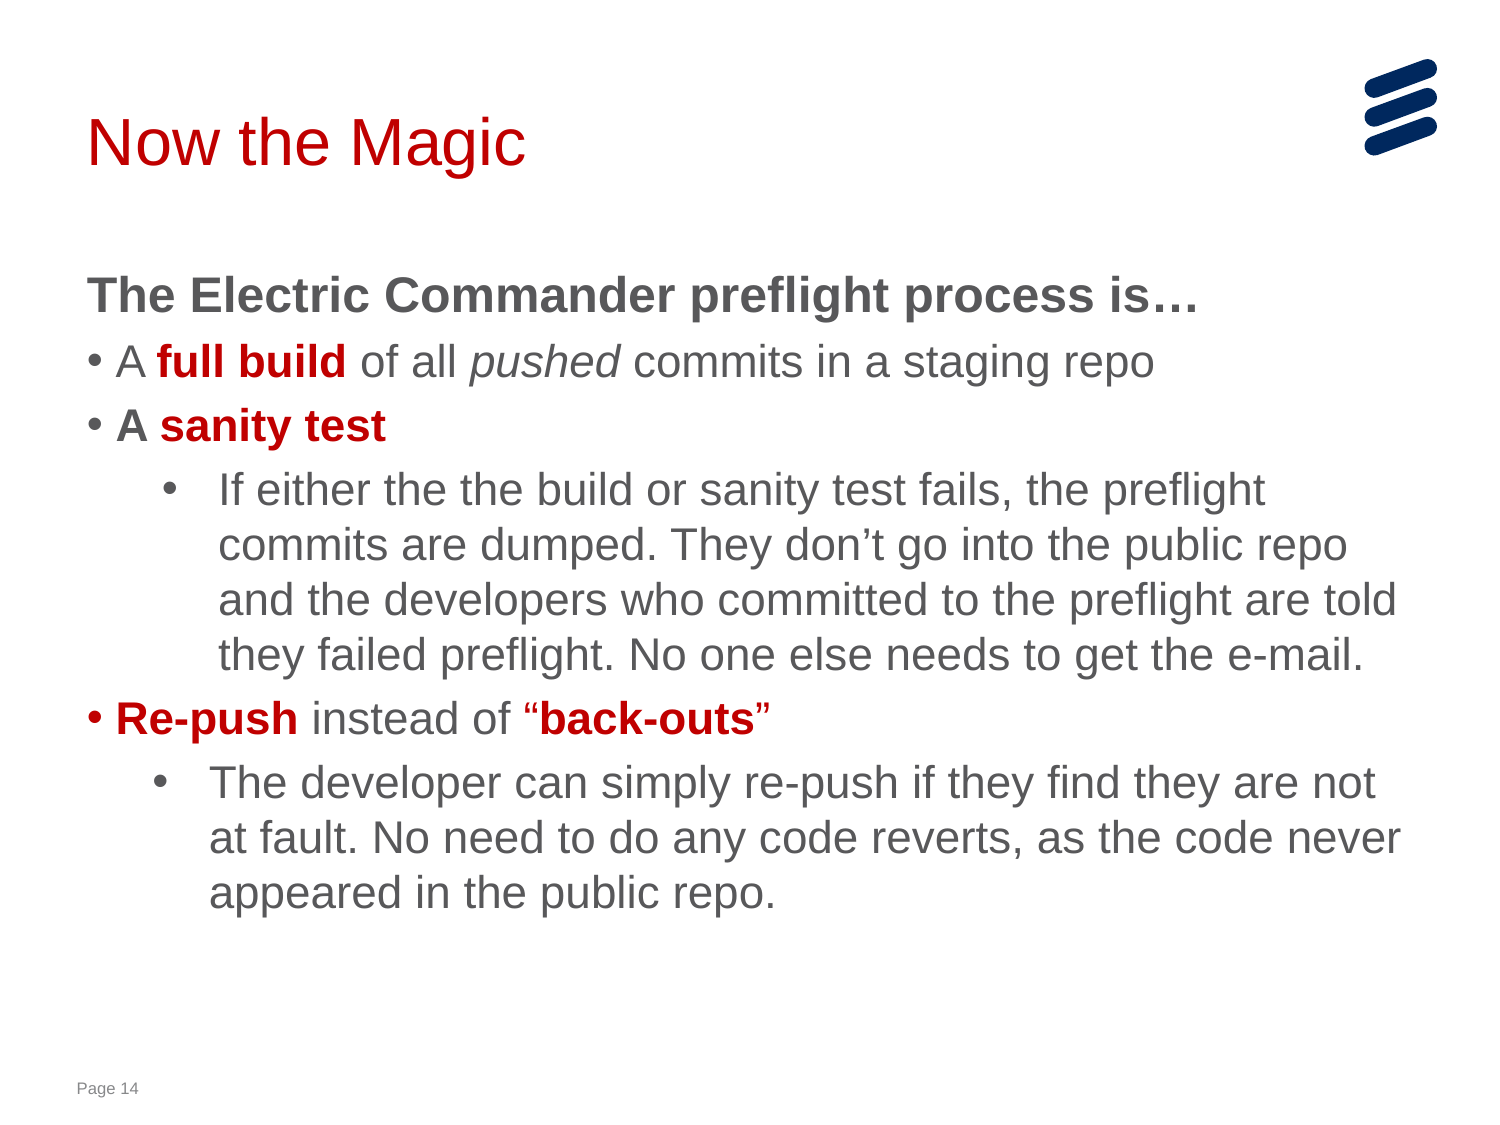

# Now the Magic
The Electric Commander preflight process is…
A full build of all pushed commits in a staging repo
A sanity test
If either the the build or sanity test fails, the preflight commits are dumped. They don’t go into the public repo and the developers who committed to the preflight are told they failed preflight. No one else needs to get the e-mail.
Re-push instead of “back-outs”
The developer can simply re-push if they find they are not at fault. No need to do any code reverts, as the code never appeared in the public repo.